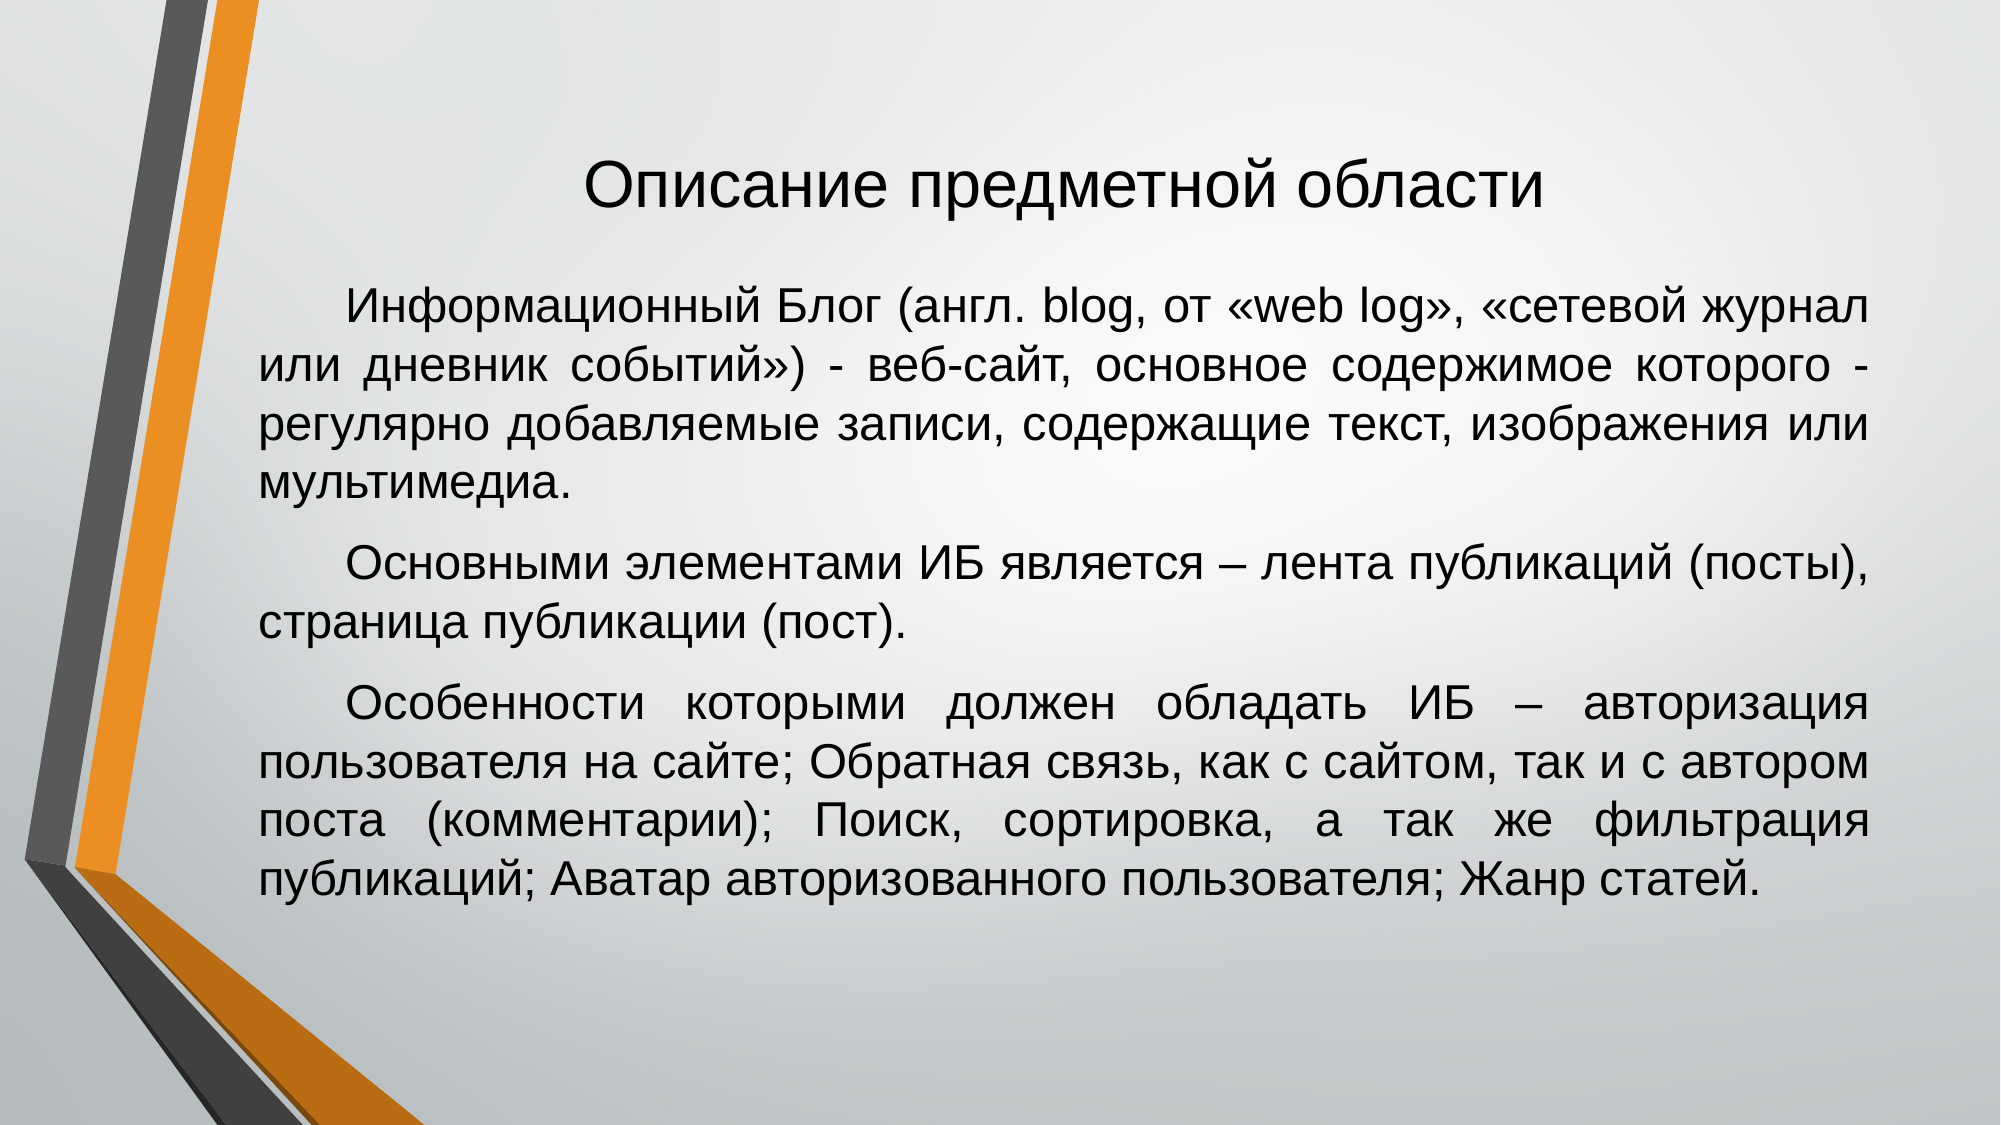

# Описание предметной области
Информационный Блог (англ. blog, от «web log», «сетевой журнал или дневник событий») - веб-сайт, основное содержимое которого - регулярно добавляемые записи, содержащие текст, изображения или мультимедиа.
Основными элементами ИБ является – лента публикаций (посты), страница публикации (пост).
Особенности которыми должен обладать ИБ – авторизация пользователя на сайте; Обратная связь, как с сайтом, так и с автором поста (комментарии); Поиск, сортировка, а так же фильтрация публикаций; Аватар авторизованного пользователя; Жанр статей.